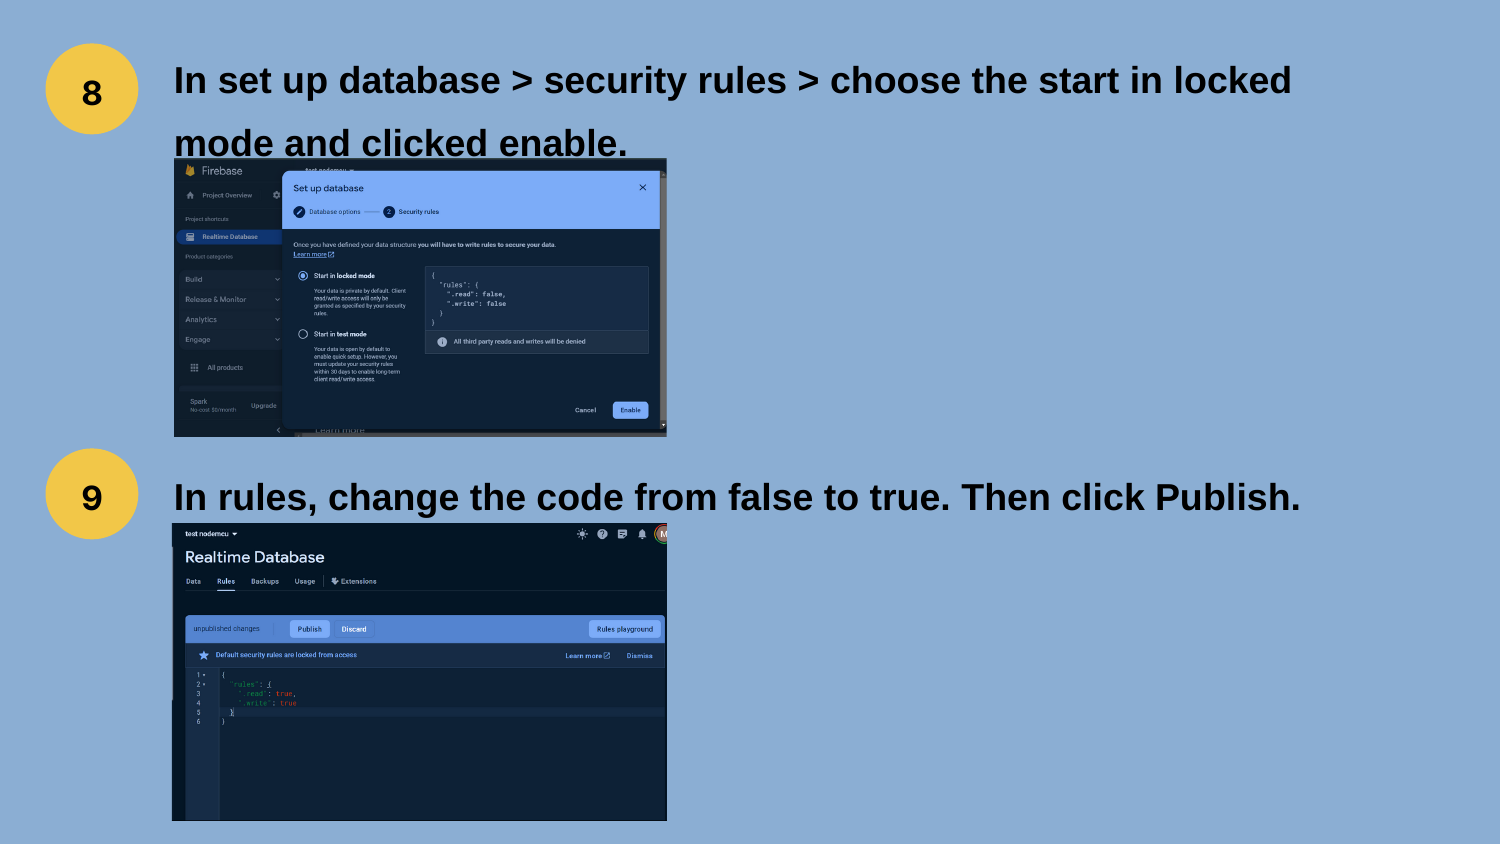

In set up database > security rules > choose the start in locked mode and clicked enable.

8

9
In rules, change the code from false to true. Then click Publish.